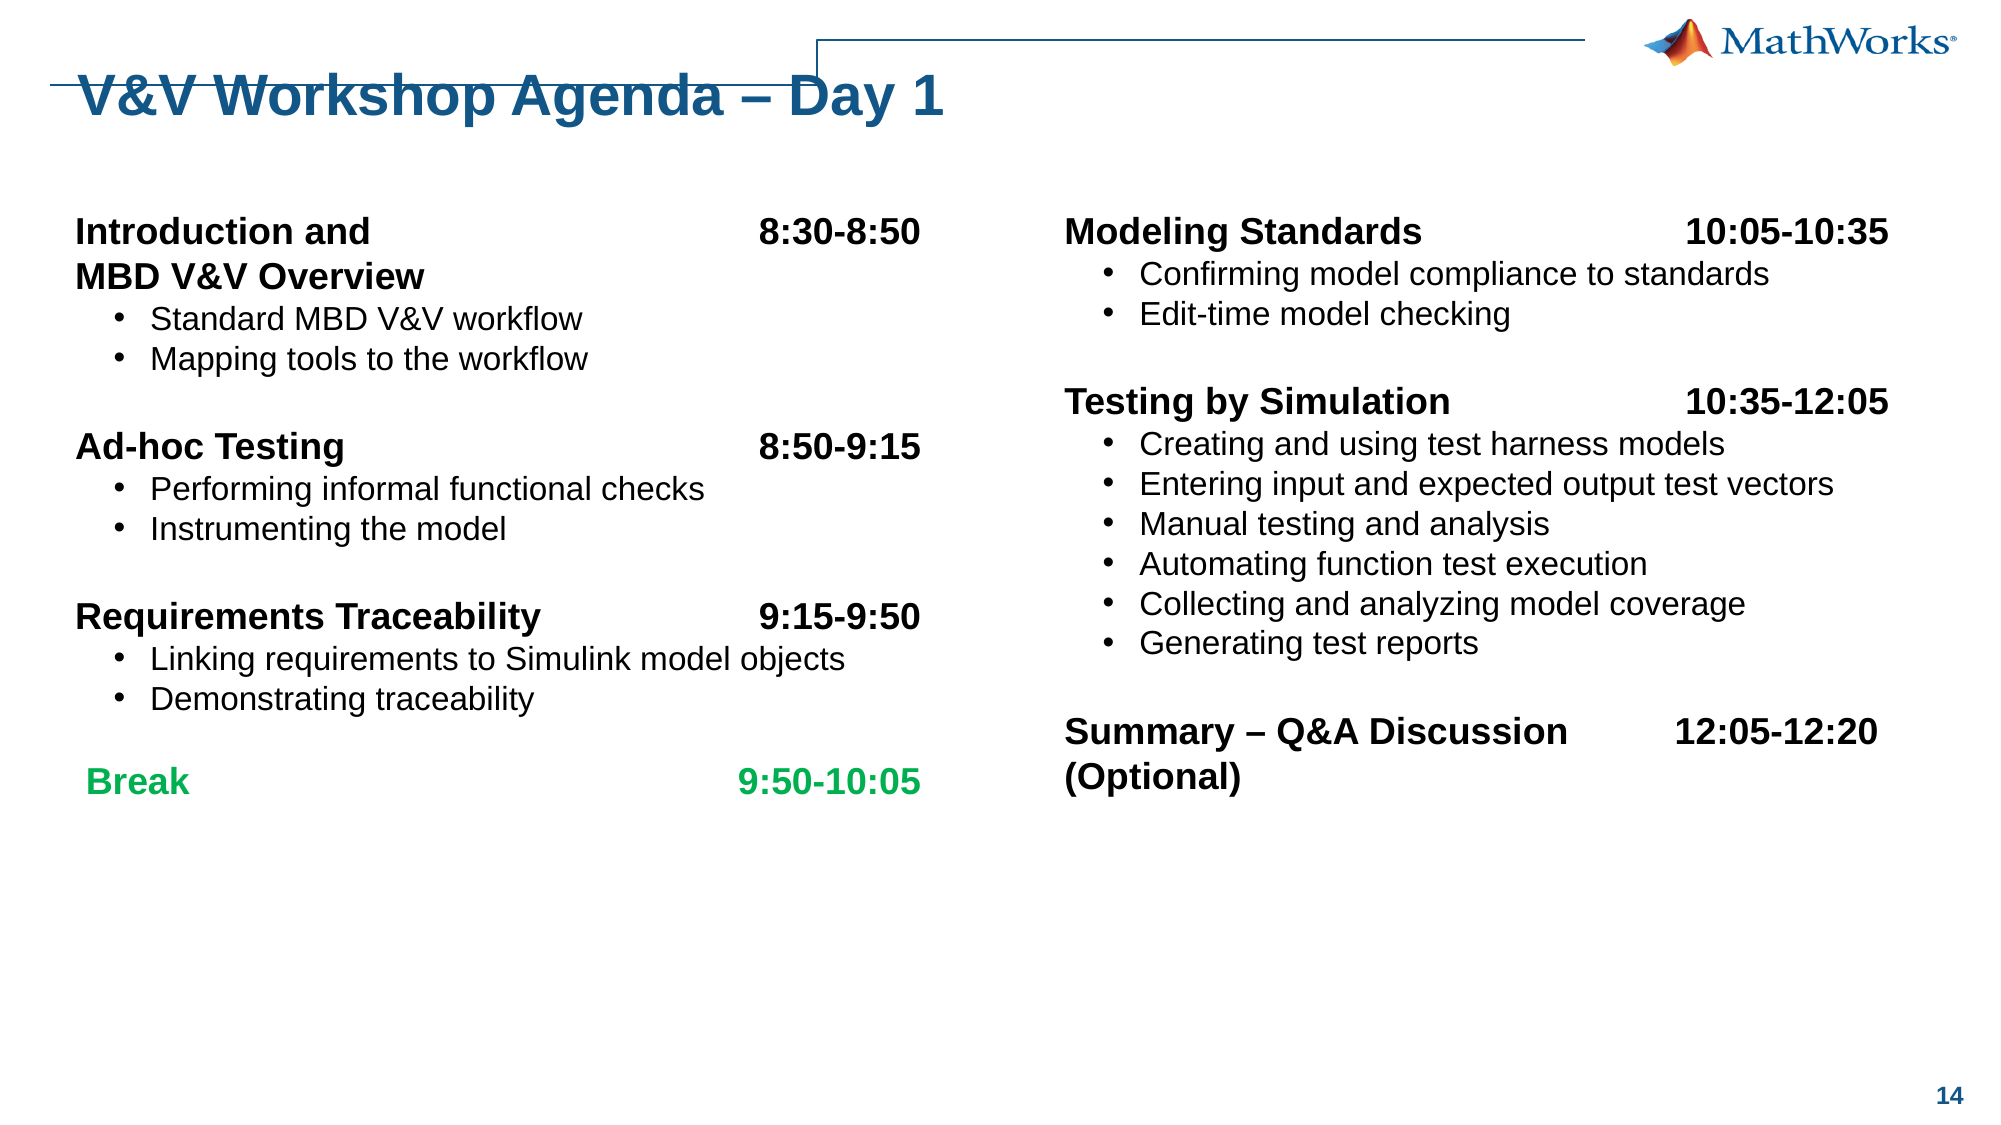

V&V Workshop Agenda – Day 1
Introduction and			        8:30-8:50
MBD V&V Overview
Standard MBD V&V workflow
Mapping tools to the workflow

Ad-hoc Testing 			        8:50-9:15
Performing informal functional checks
Instrumenting the model

Requirements Traceability 	        9:15-9:50
Linking requirements to Simulink model objects
Demonstrating traceability

 Break 				      9:50-10:05

Modeling Standards 		  10:05-10:35
Confirming model compliance to standards
Edit-time model checking

Testing by Simulation 		  10:35-12:05
Creating and using test harness models
Entering input and expected output test vectors
Manual testing and analysis
Automating function test execution
Collecting and analyzing model coverage
Generating test reports

Summary – Q&A Discussion	 12:05-12:20
(Optional)